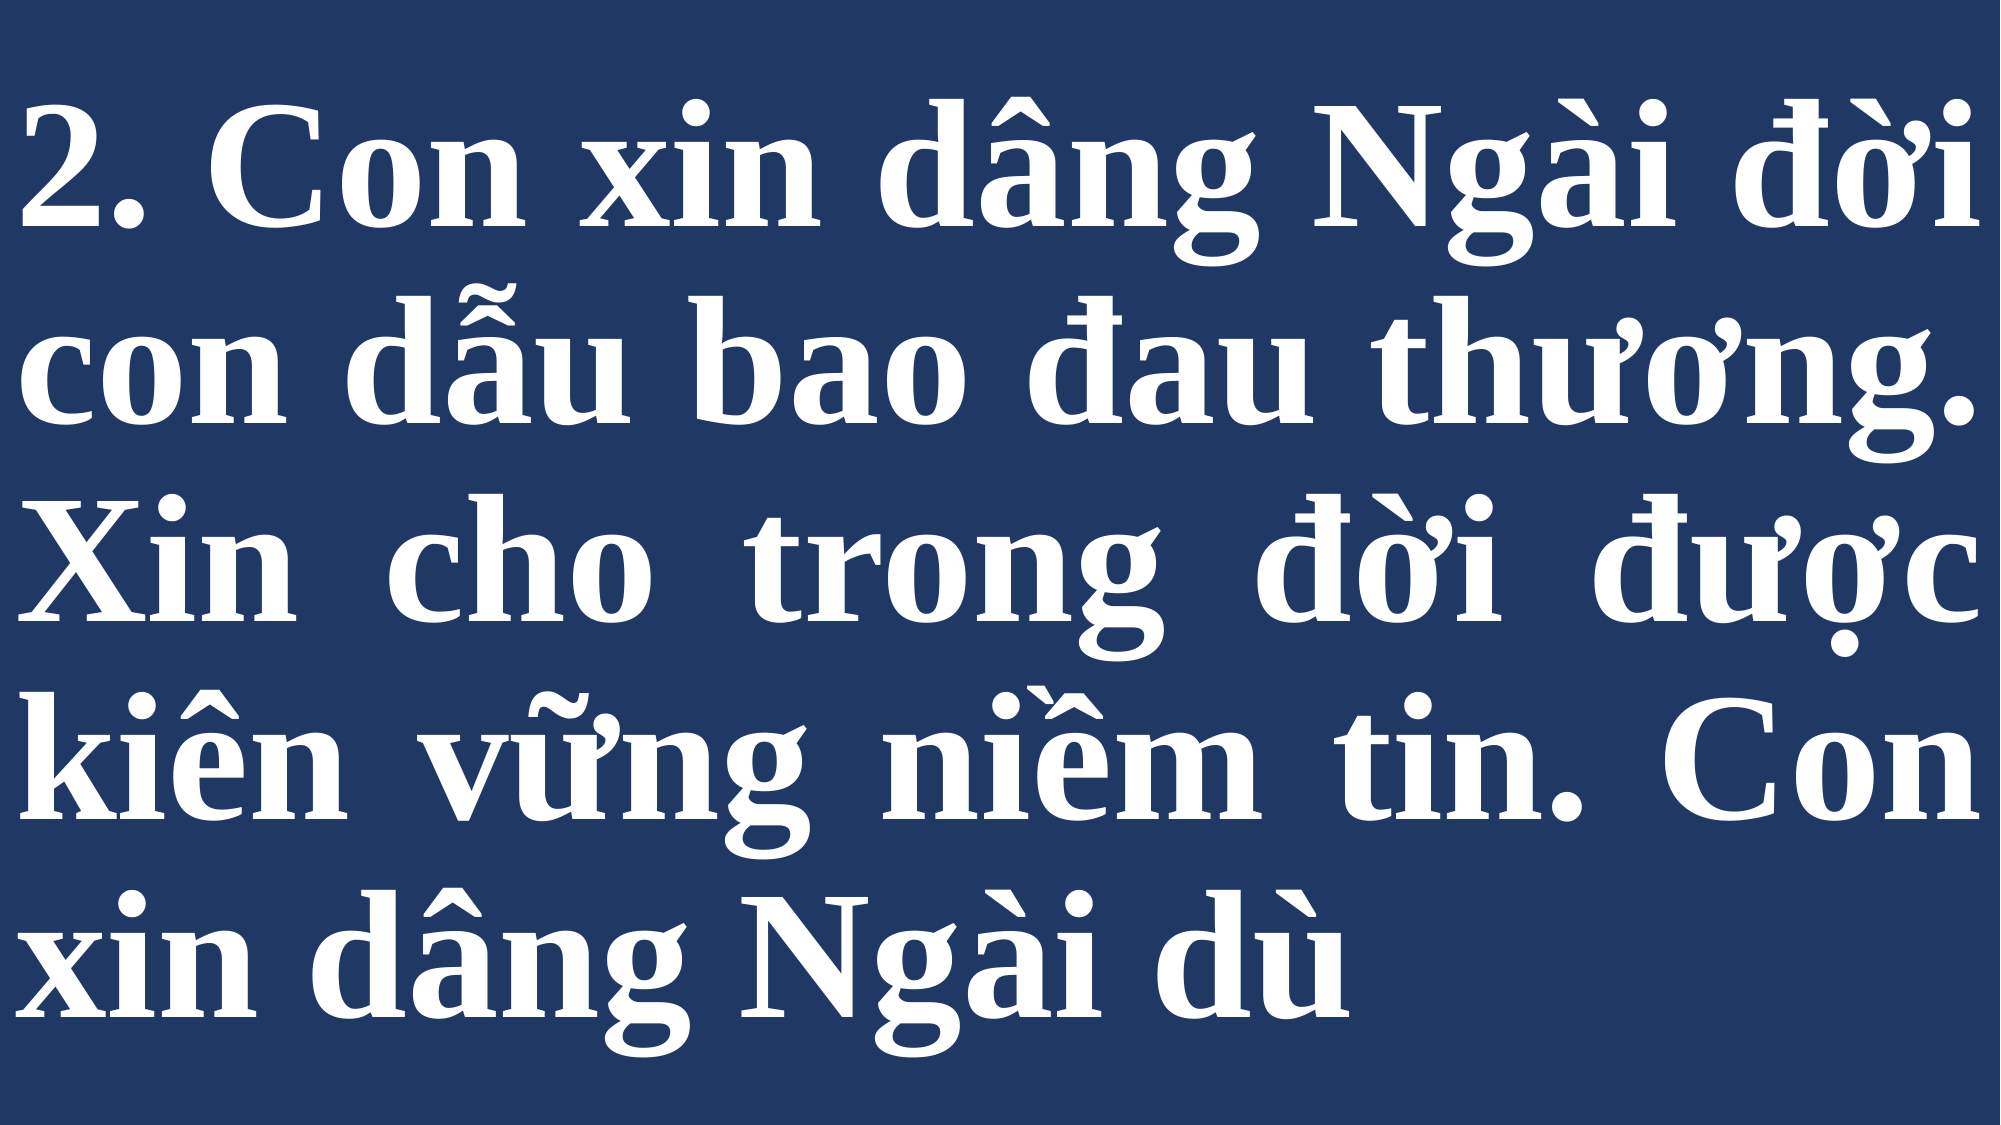

# 2. Con xin dâng Ngài đời con dẫu bao đau thương. Xin cho trong đời được kiên vững niềm tin. Con xin dâng Ngài dù